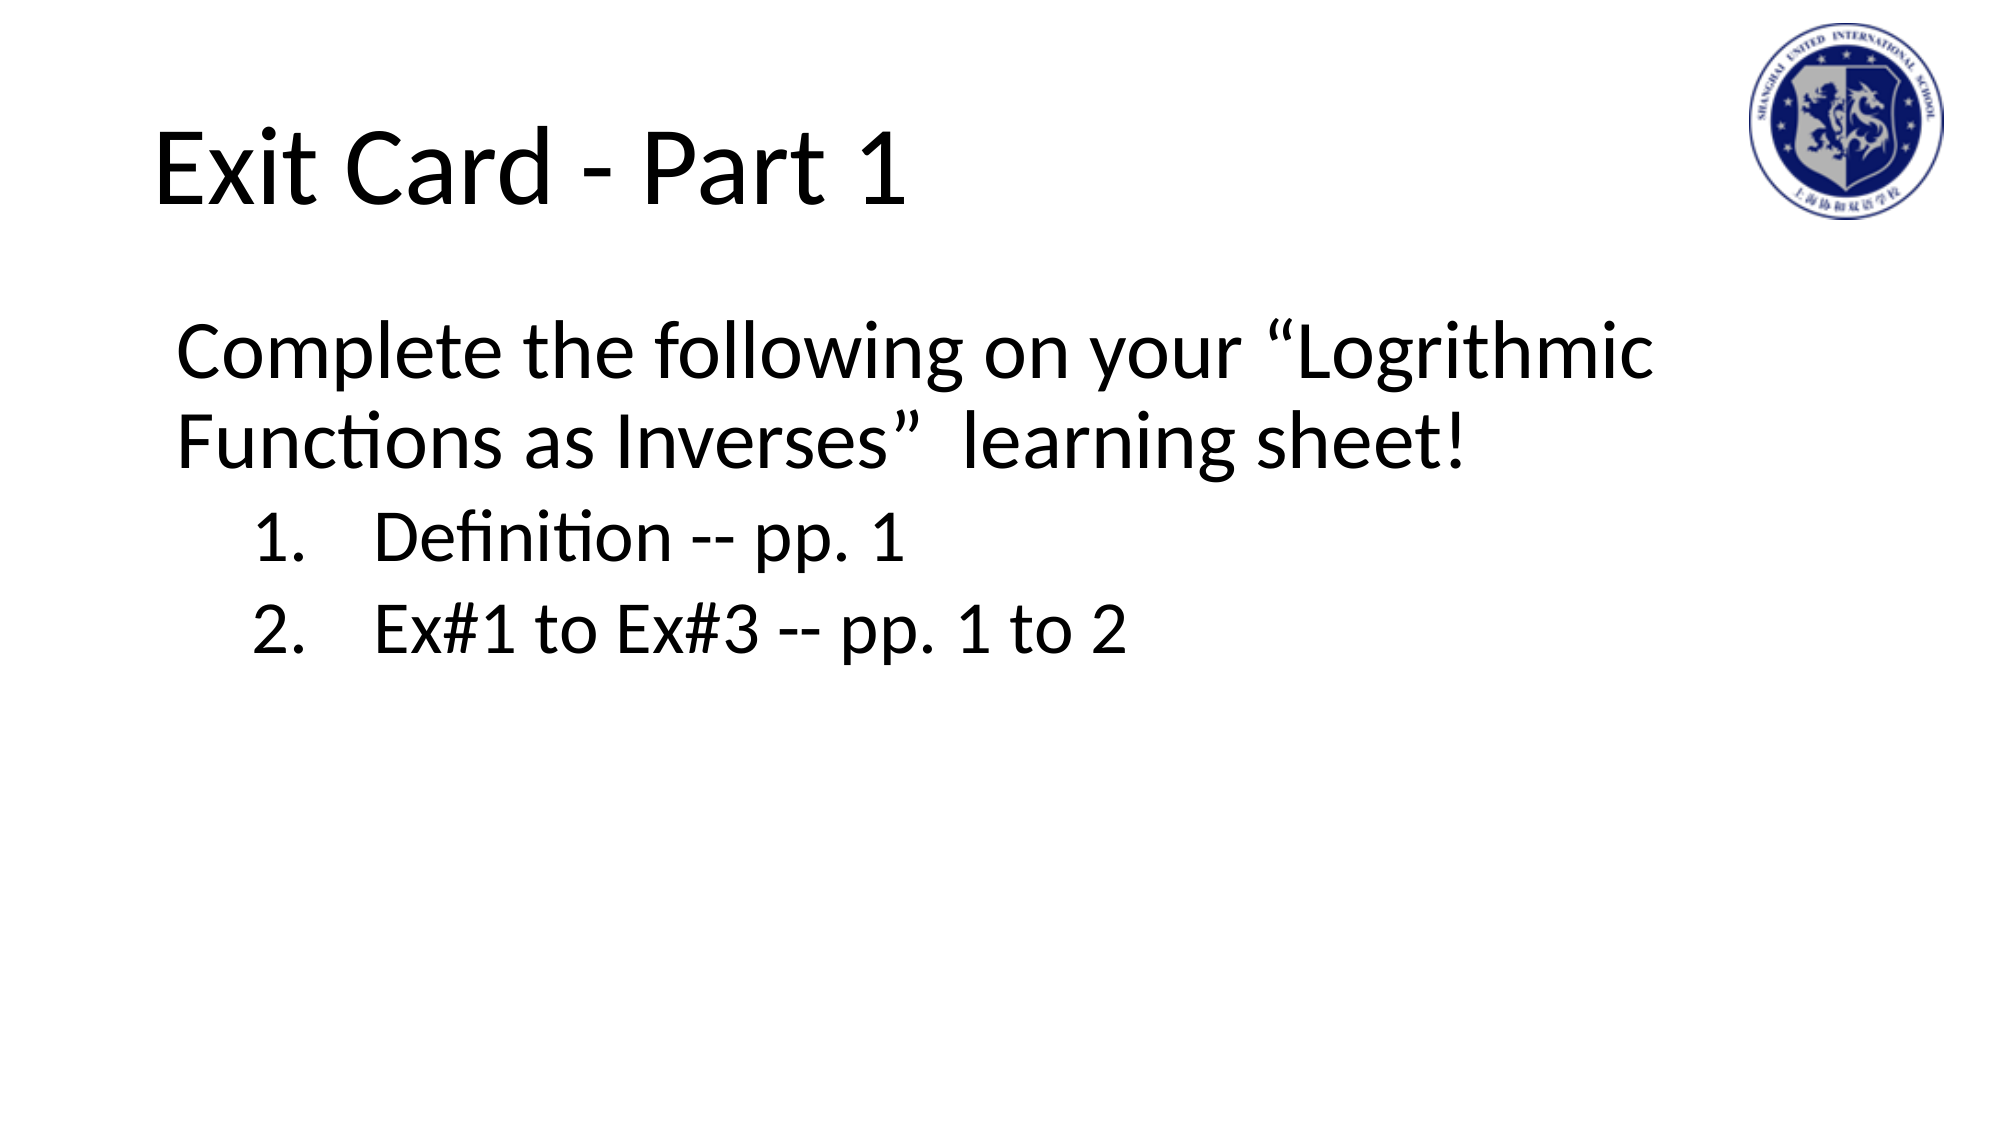

# Exit Card - Part 1
Complete the following on your “Logrithmic Functions as Inverses”  learning sheet!
Definition -- pp. 1
Ex#1 to Ex#3 -- pp. 1 to 2